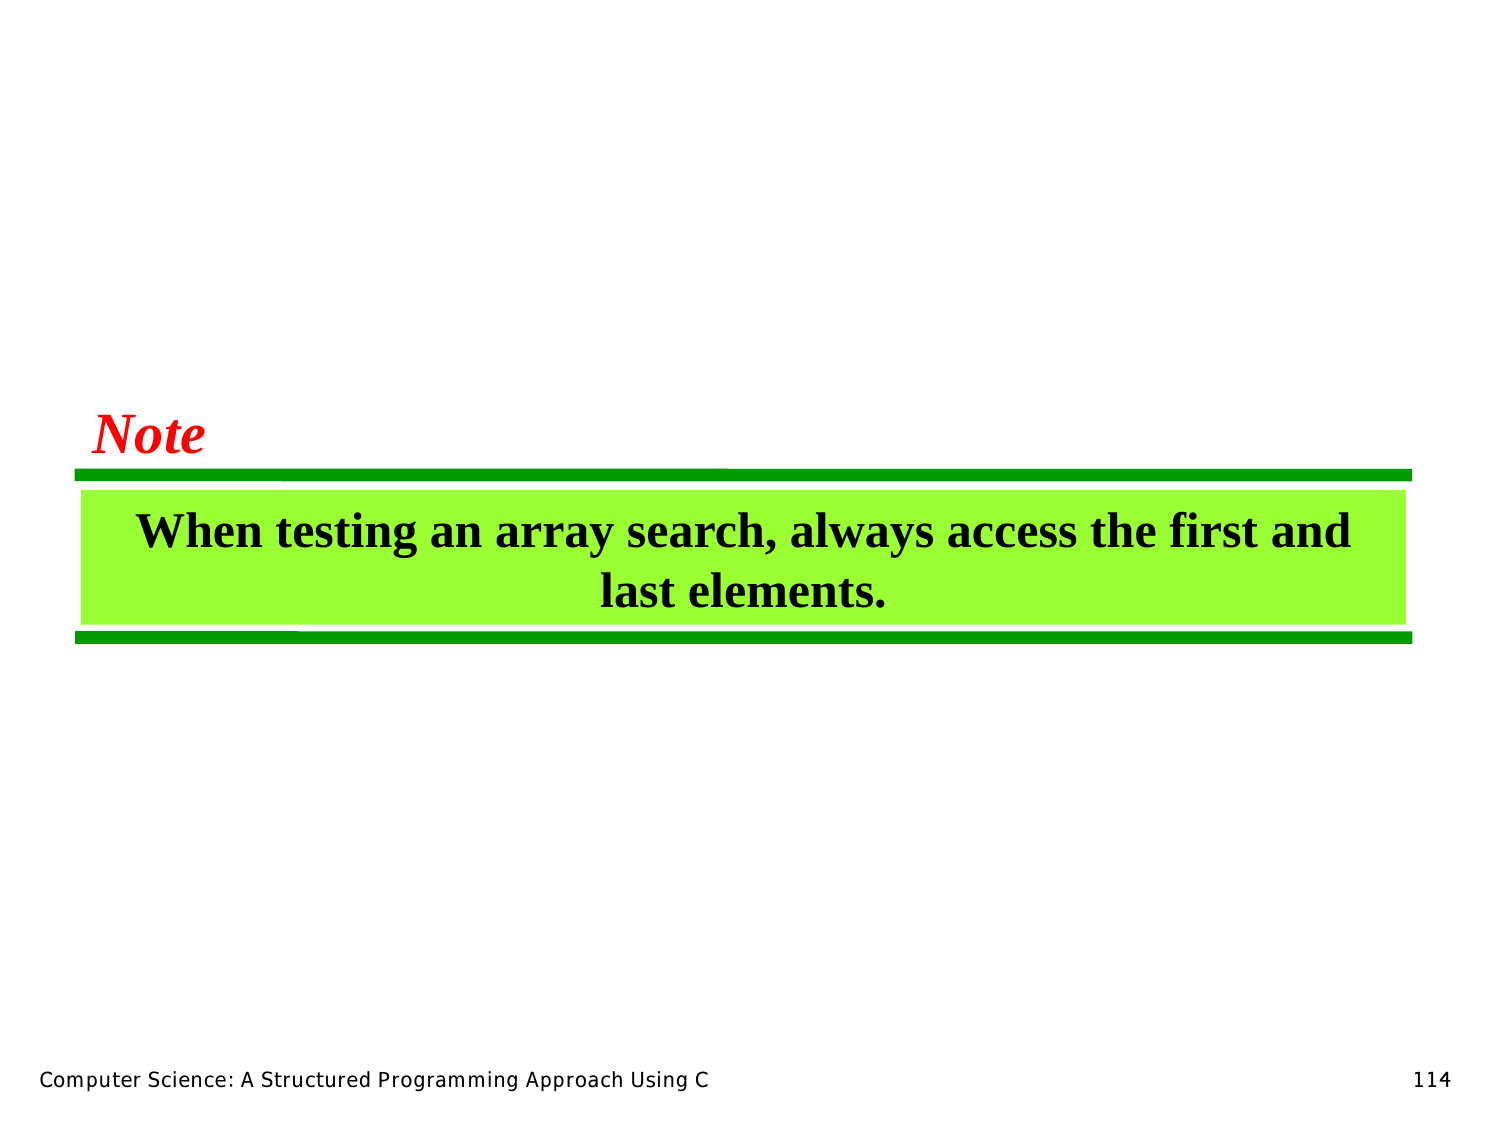

Note

When testing an array search, always access the first and last elements.

Computer Science: A Structured Programming Approach Using C
114